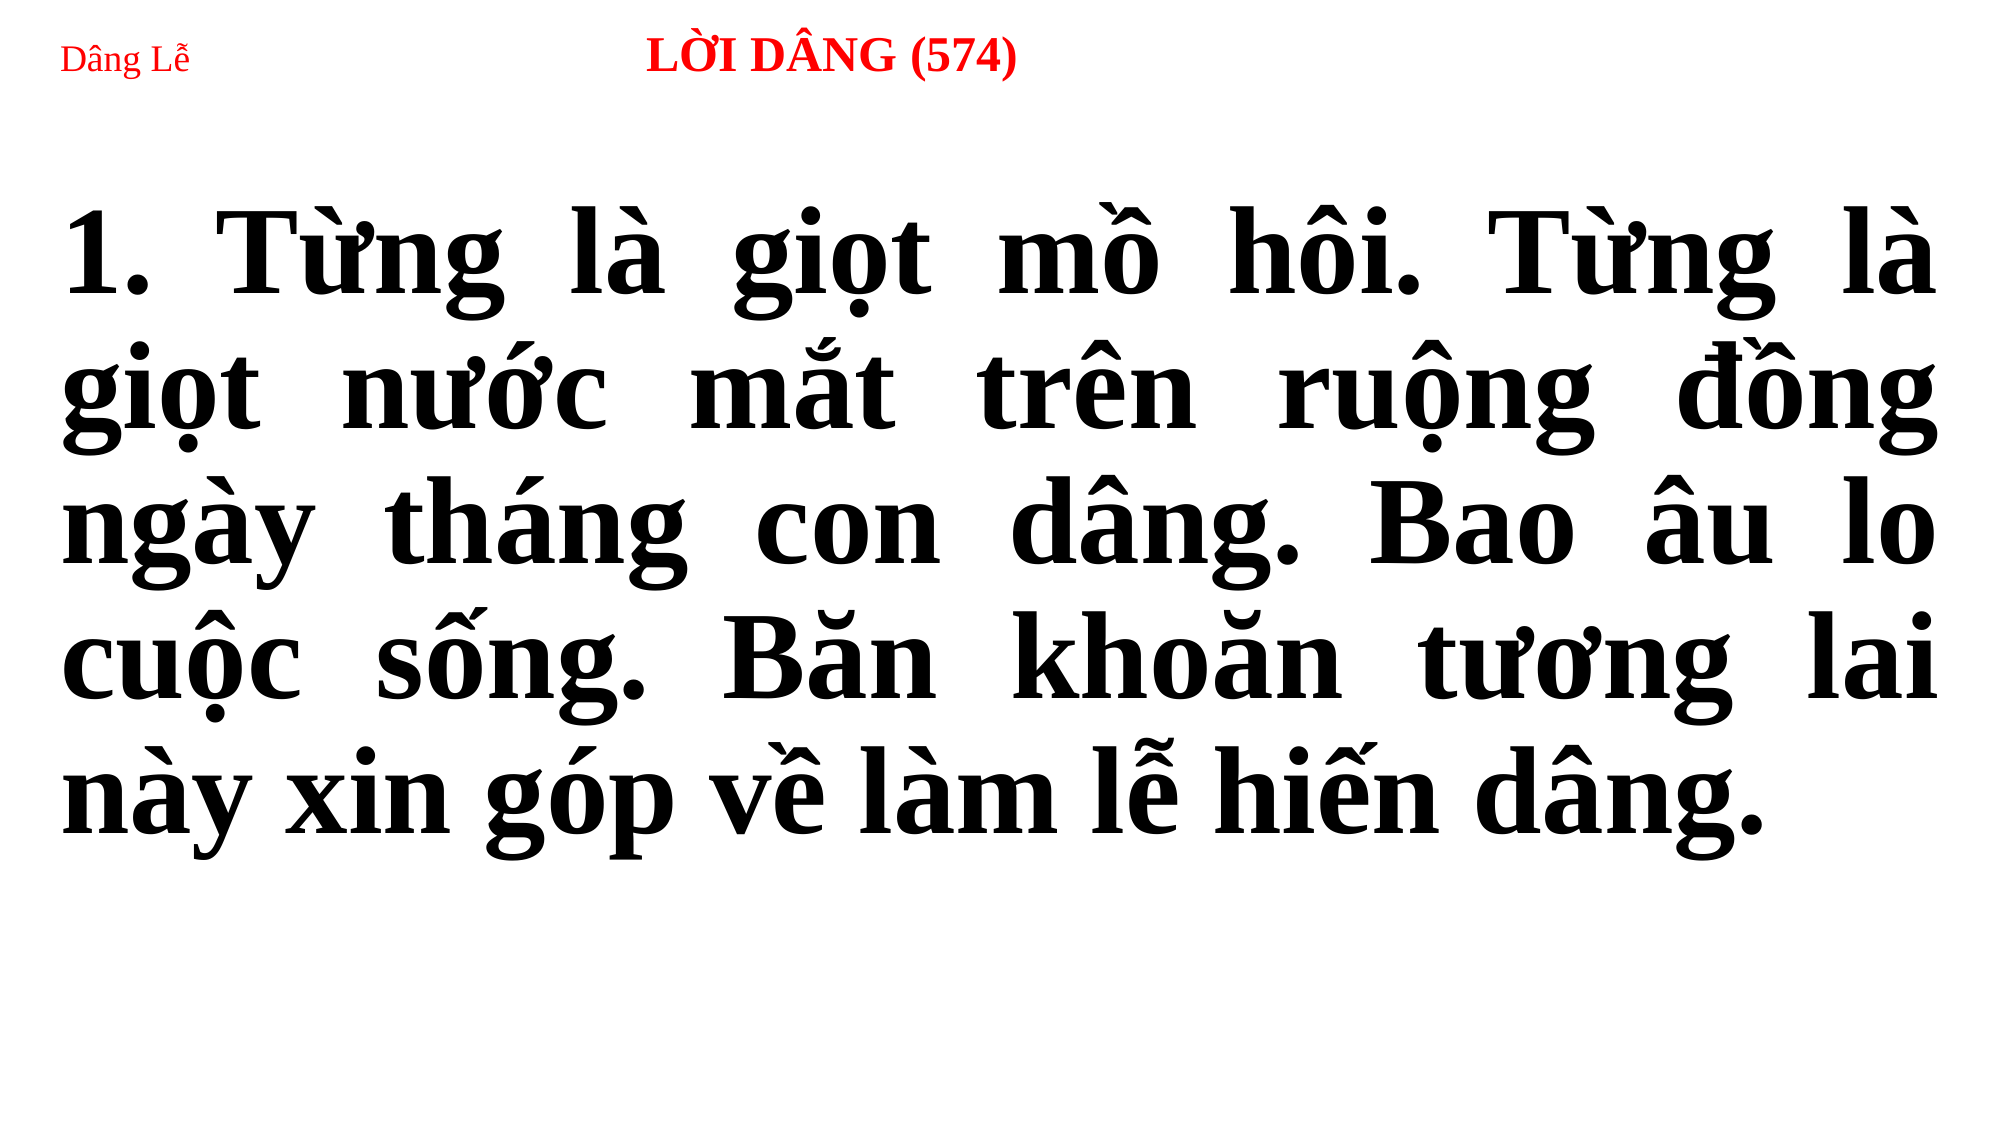

# Dâng Lễ                                                LỜI DÂNG (574)
1. Từng là giọt mồ hôi. Từng là giọt nước mắt trên ruộng đồng ngày tháng con dâng. Bao âu lo cuộc sống. Băn khoăn tương lai này xin góp về làm lễ hiến dâng.